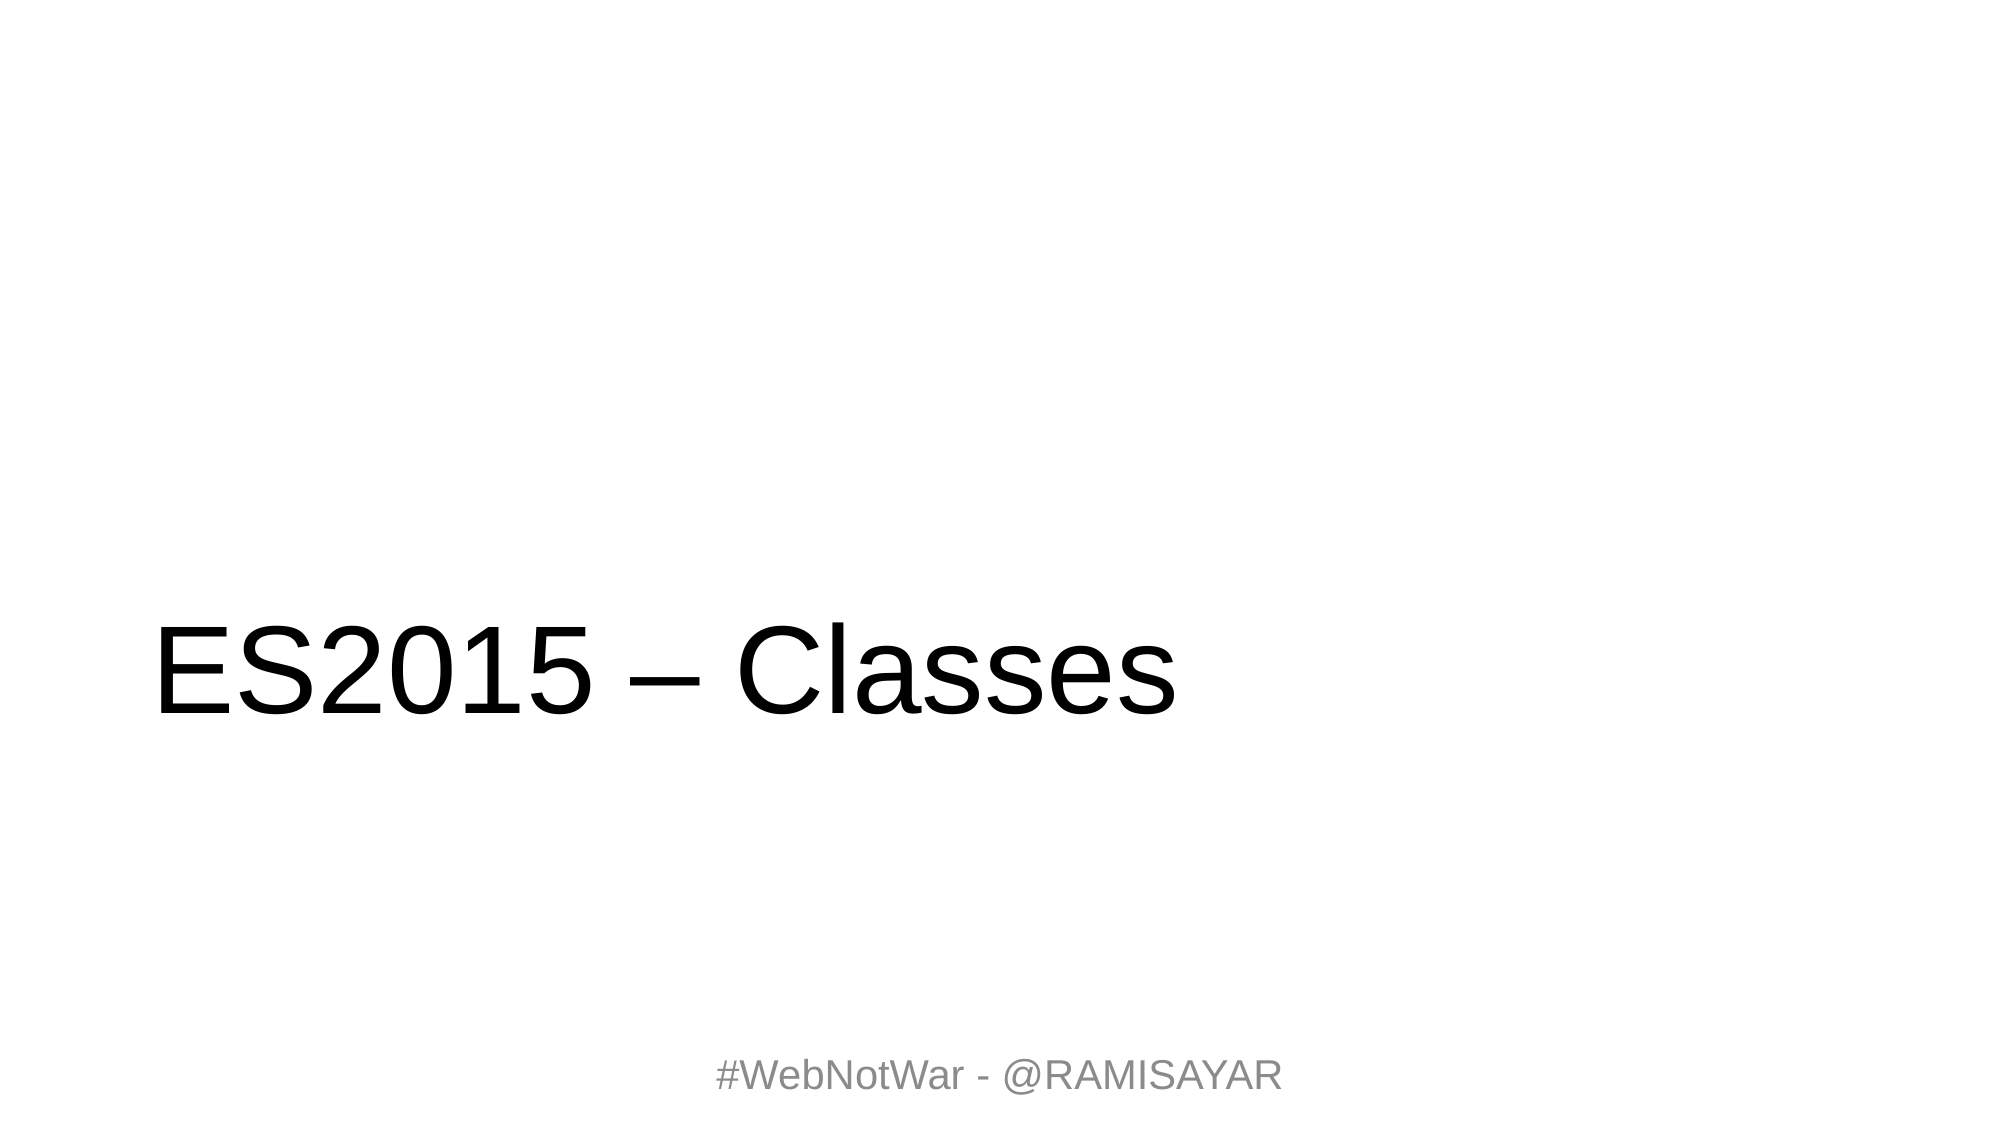

# ES2015 – Classes

#WebNotWar - @RAMISAYAR